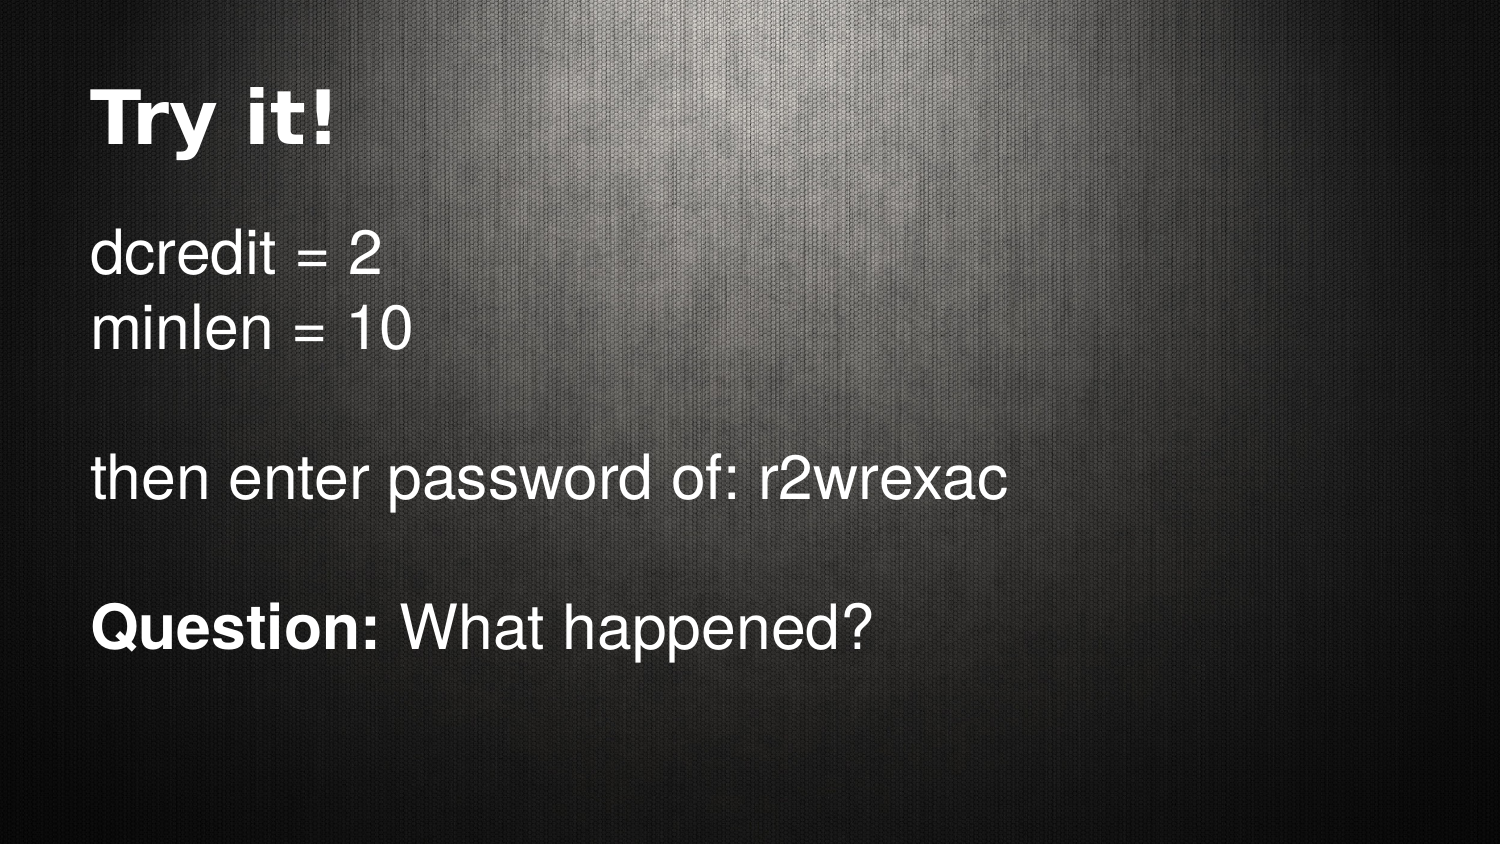

# Try it!
dcredit = 2
minlen = 10

then enter password of: r2wrexac

Question: What happened?